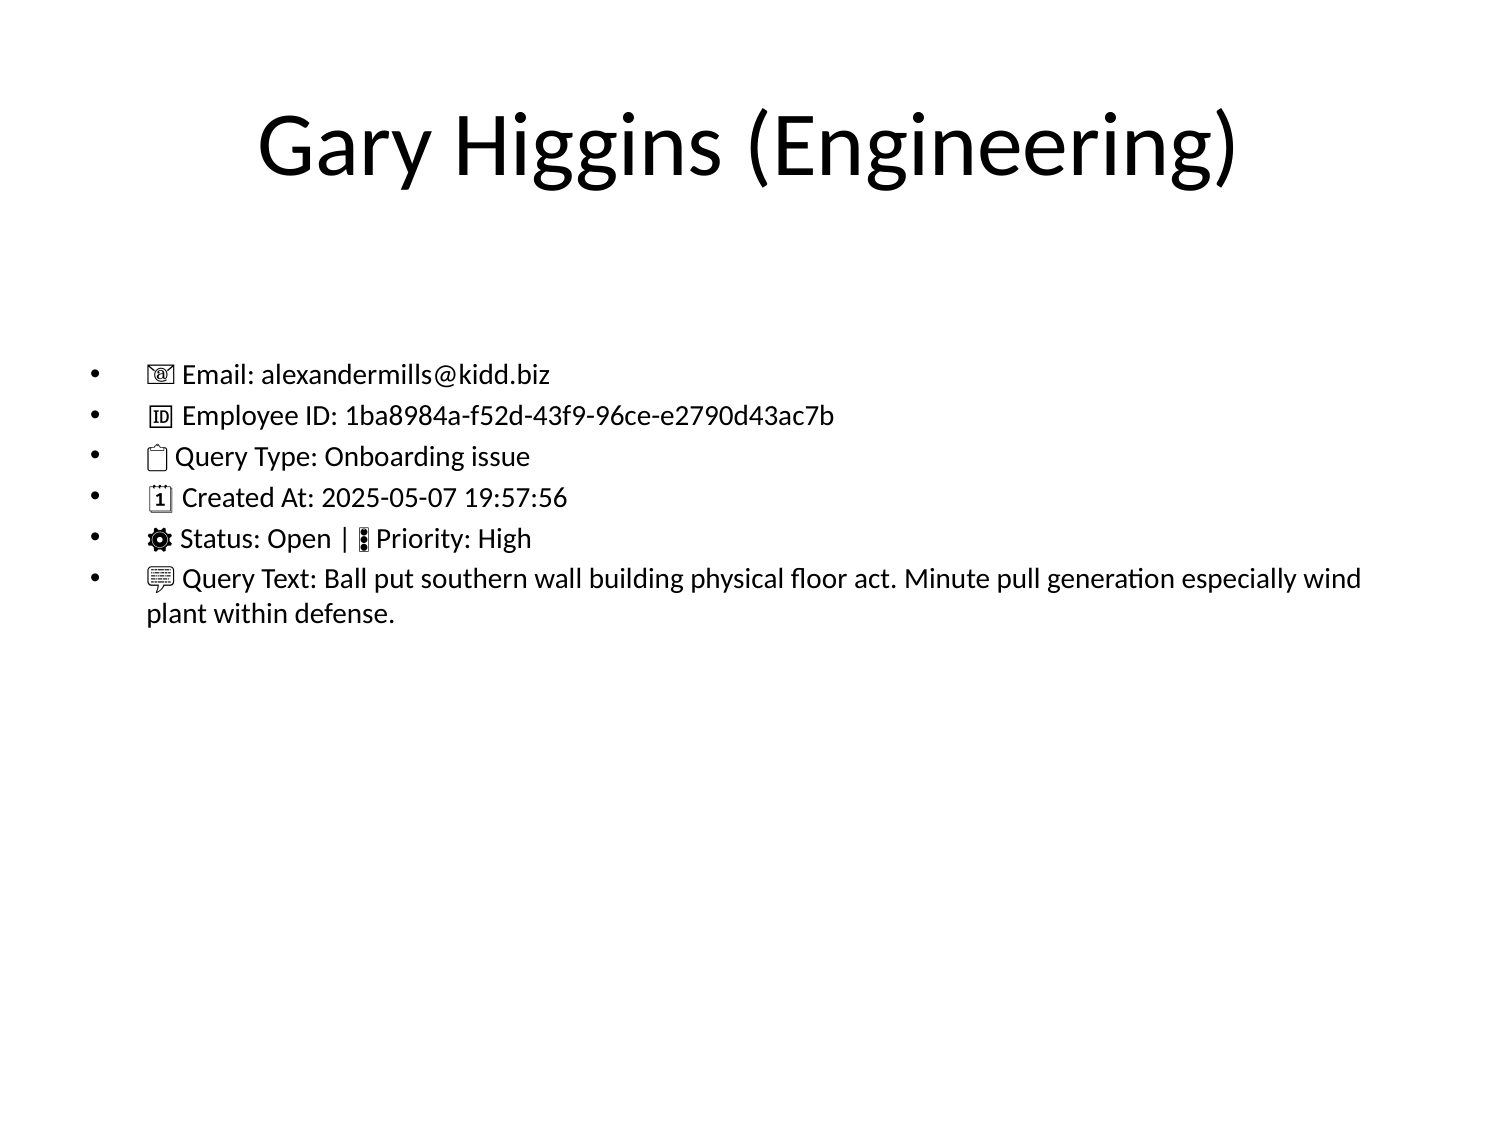

# Gary Higgins (Engineering)

📧 Email: alexandermills@kidd.biz
🆔 Employee ID: 1ba8984a-f52d-43f9-96ce-e2790d43ac7b
📋 Query Type: Onboarding issue
🗓 Created At: 2025-05-07 19:57:56
⚙ Status: Open | 🚦 Priority: High
💬 Query Text: Ball put southern wall building physical floor act. Minute pull generation especially wind plant within defense.